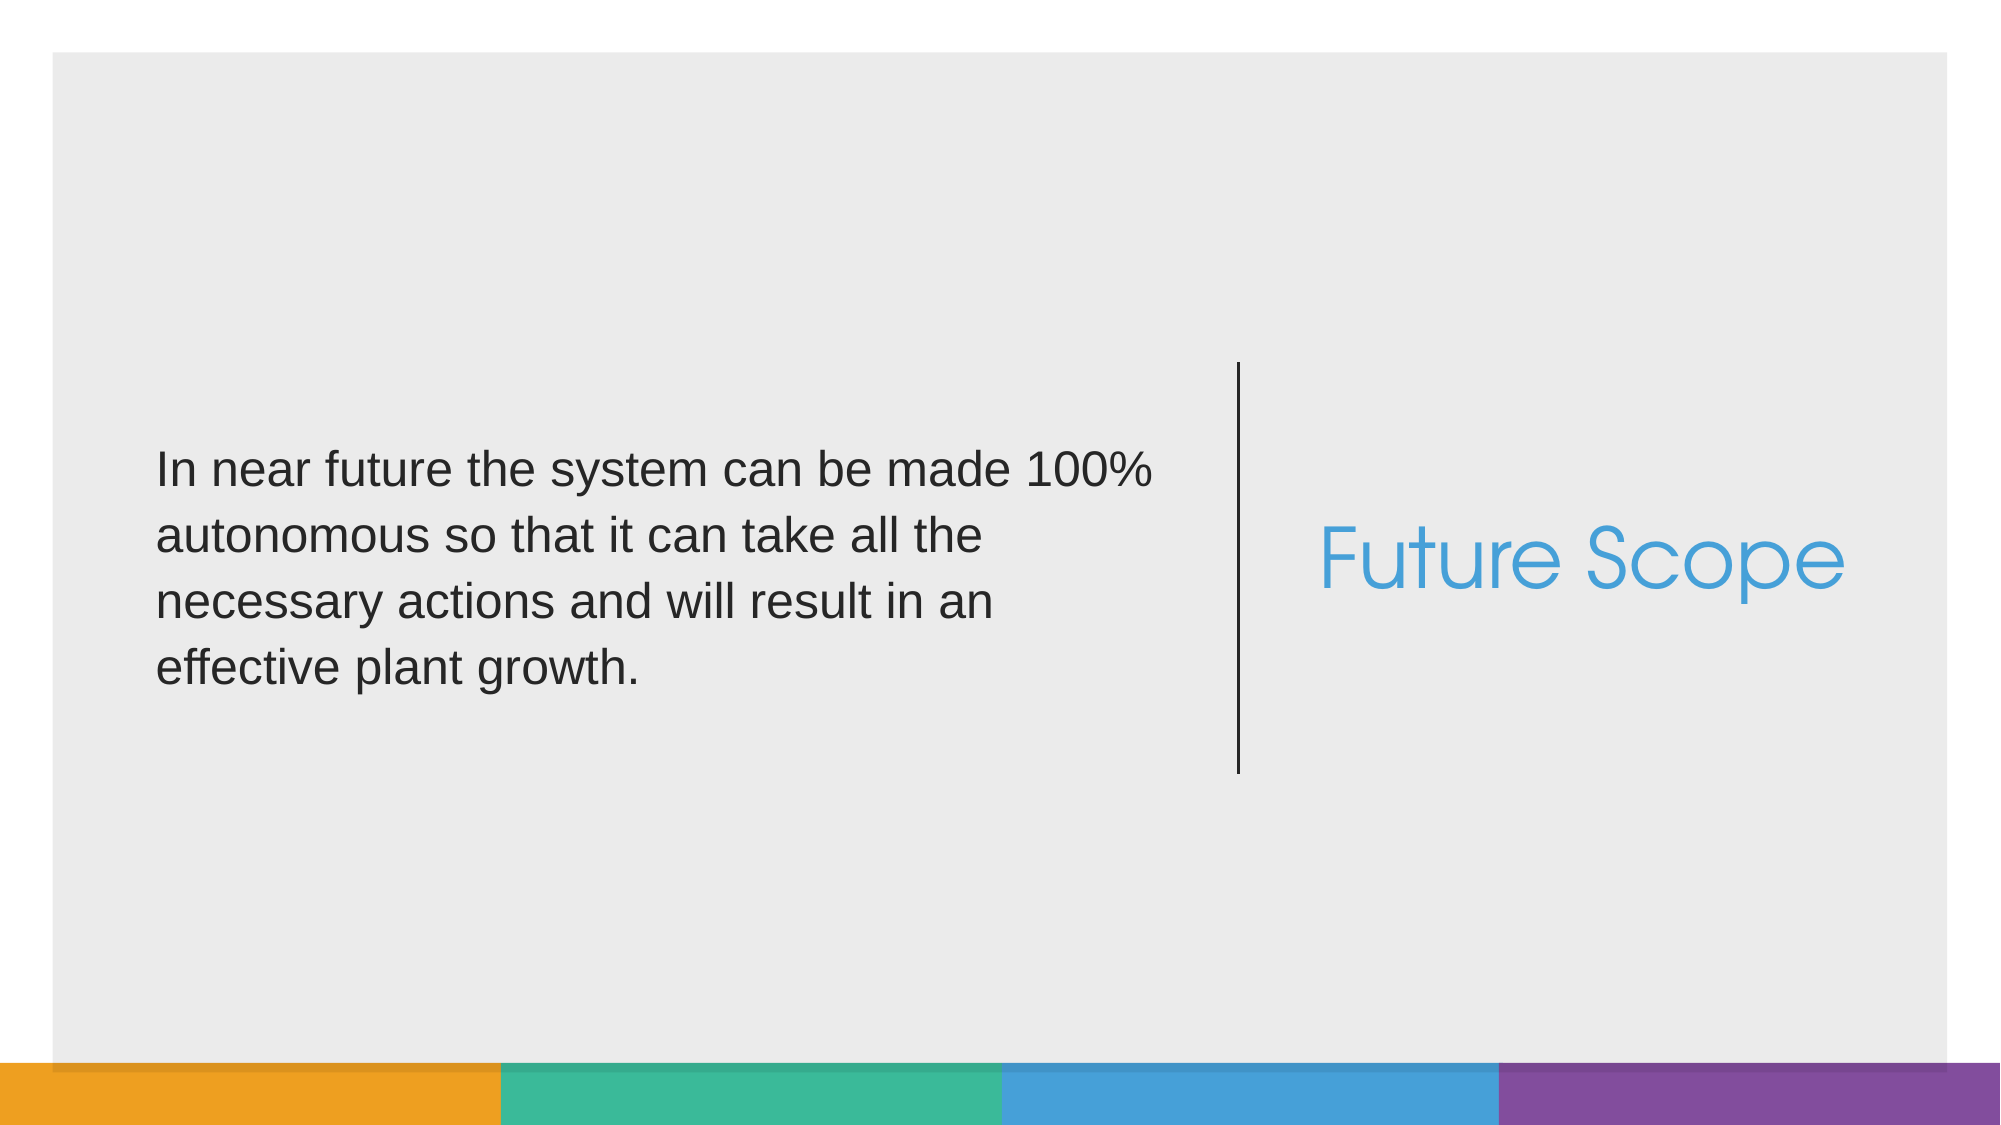

# Future Scope
In near future the system can be made 100% autonomous so that it can take all the necessary actions and will result in an effective plant growth.